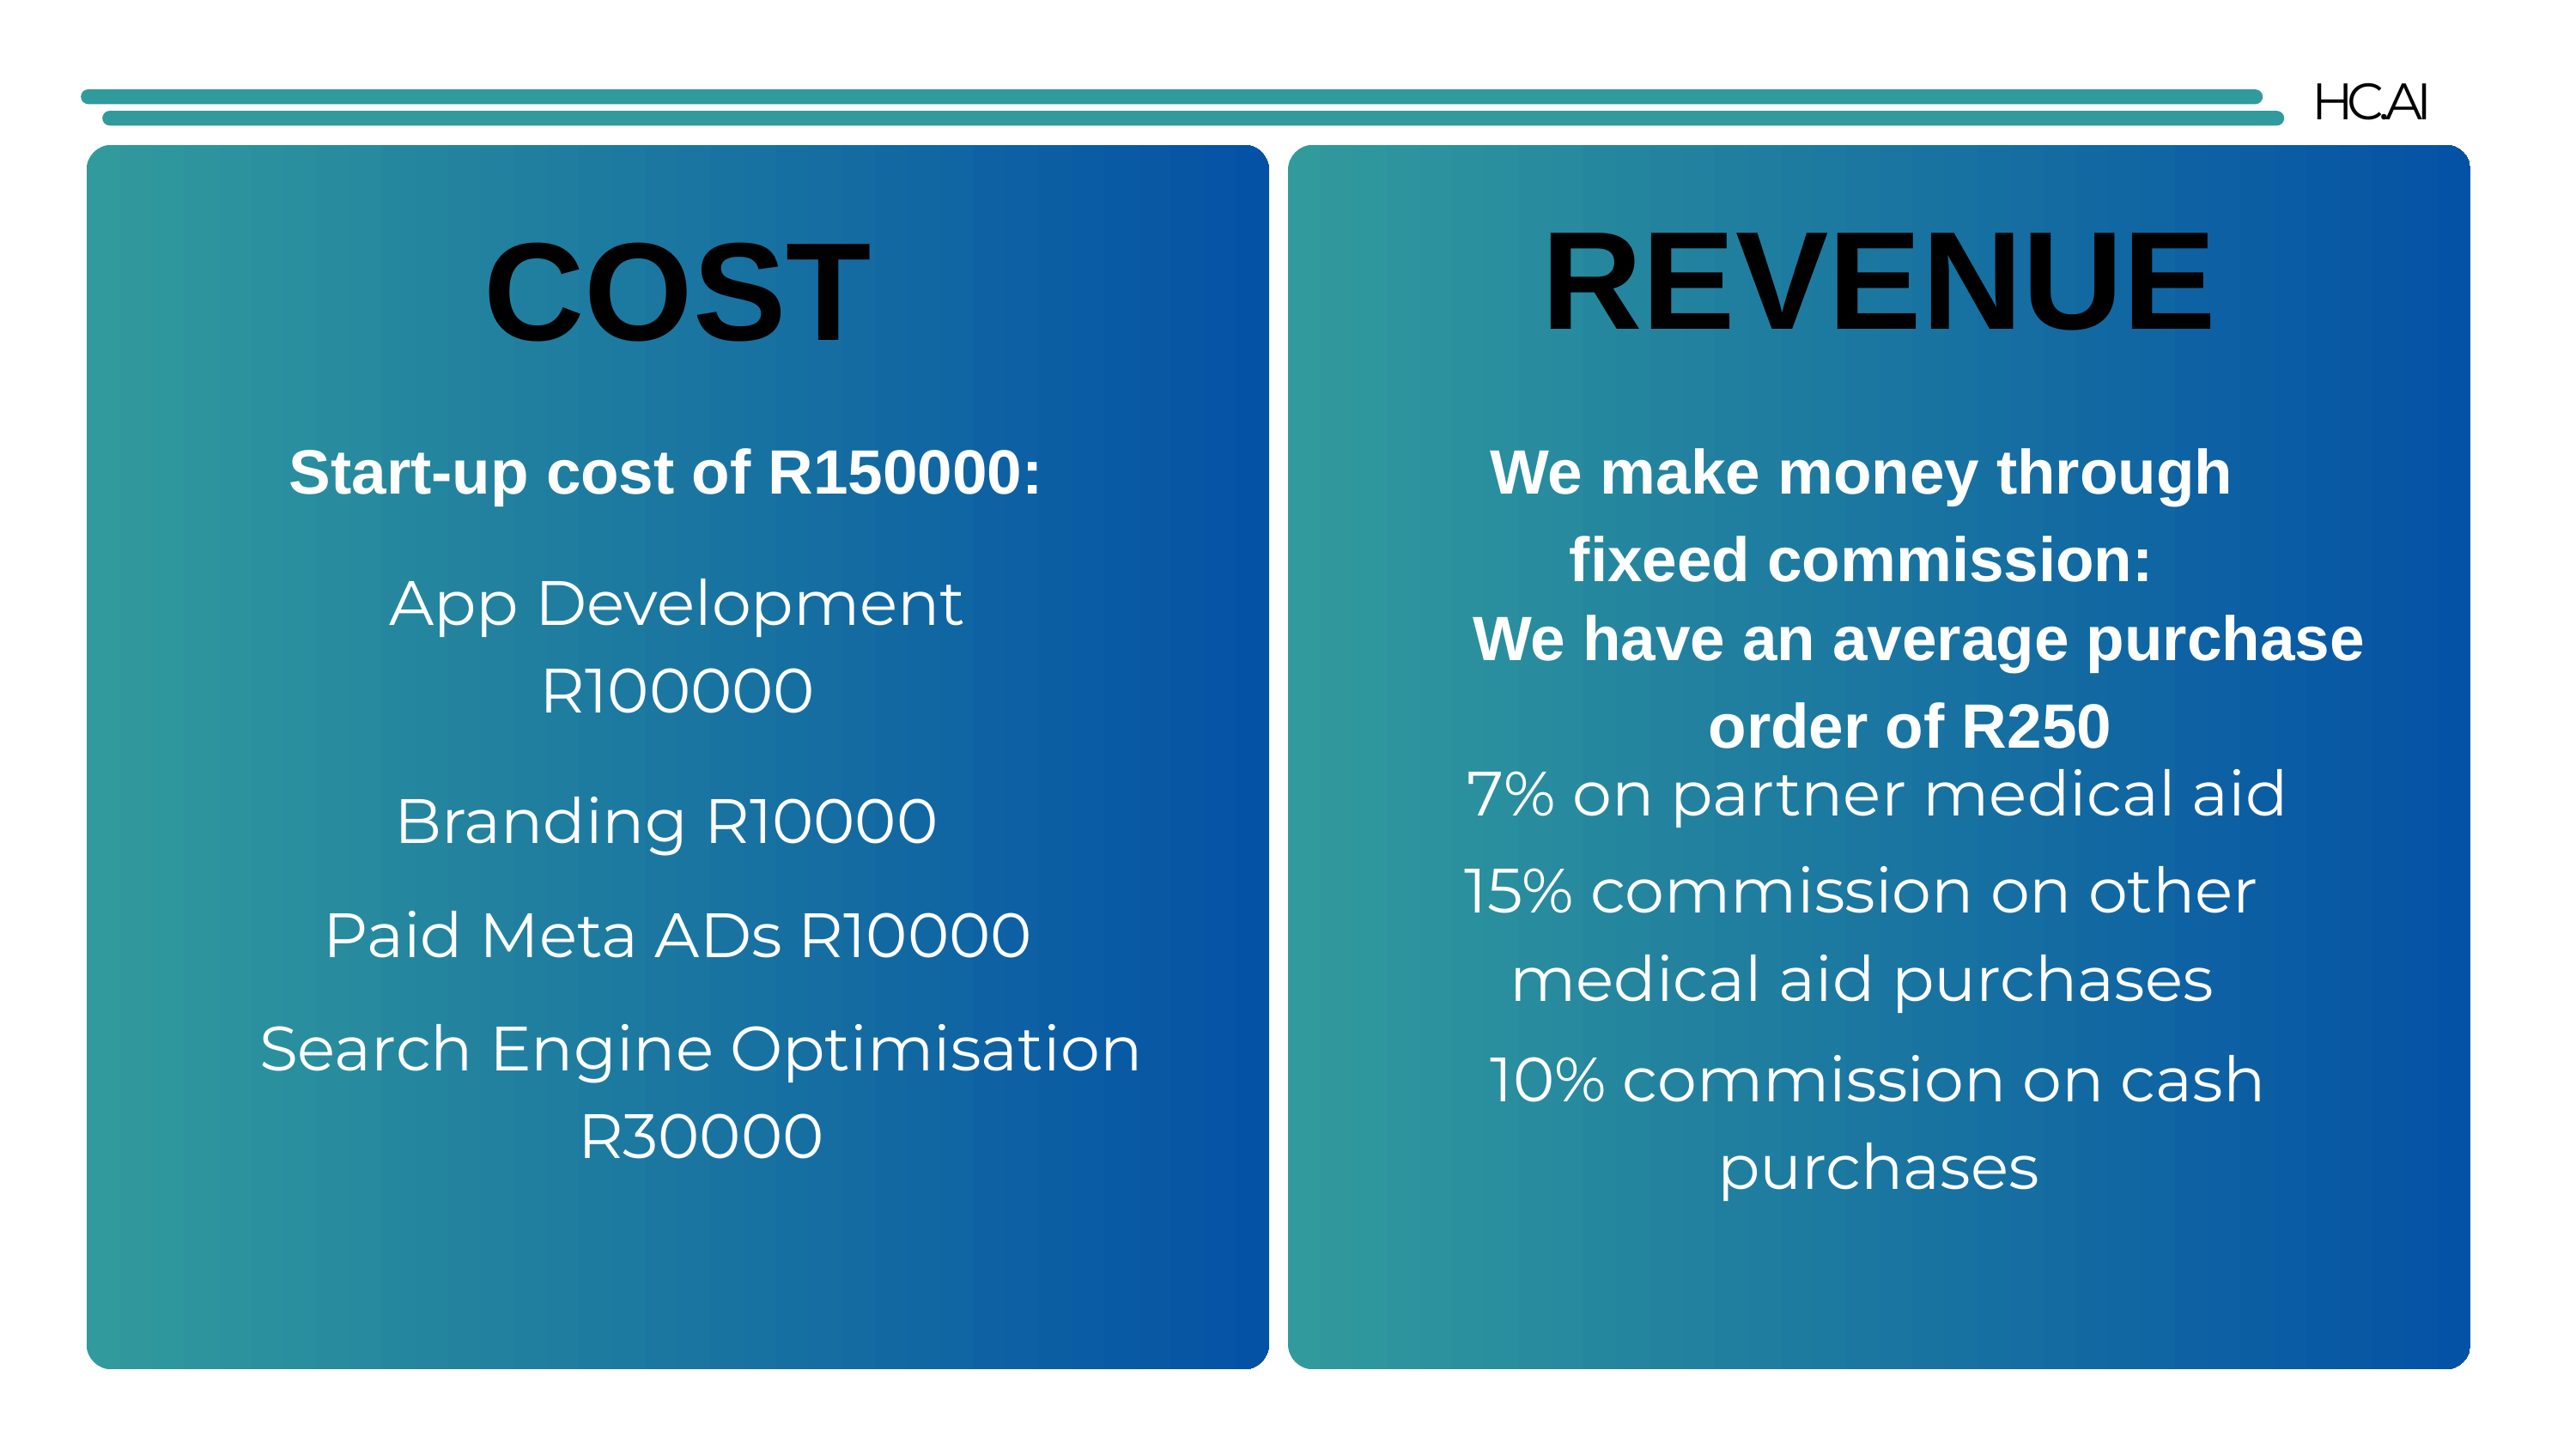

HC.AI

REVENUE
COST
Start-up cost of R150000:
We make money through fixeed commission:
App Development R100000
We have an average purchase order of R250
7% on partner medical aid
Branding R10000
15% commission on other medical aid purchases
Paid Meta ADs R10000
Search Engine Optimisation R30000
10% commission on cash purchases